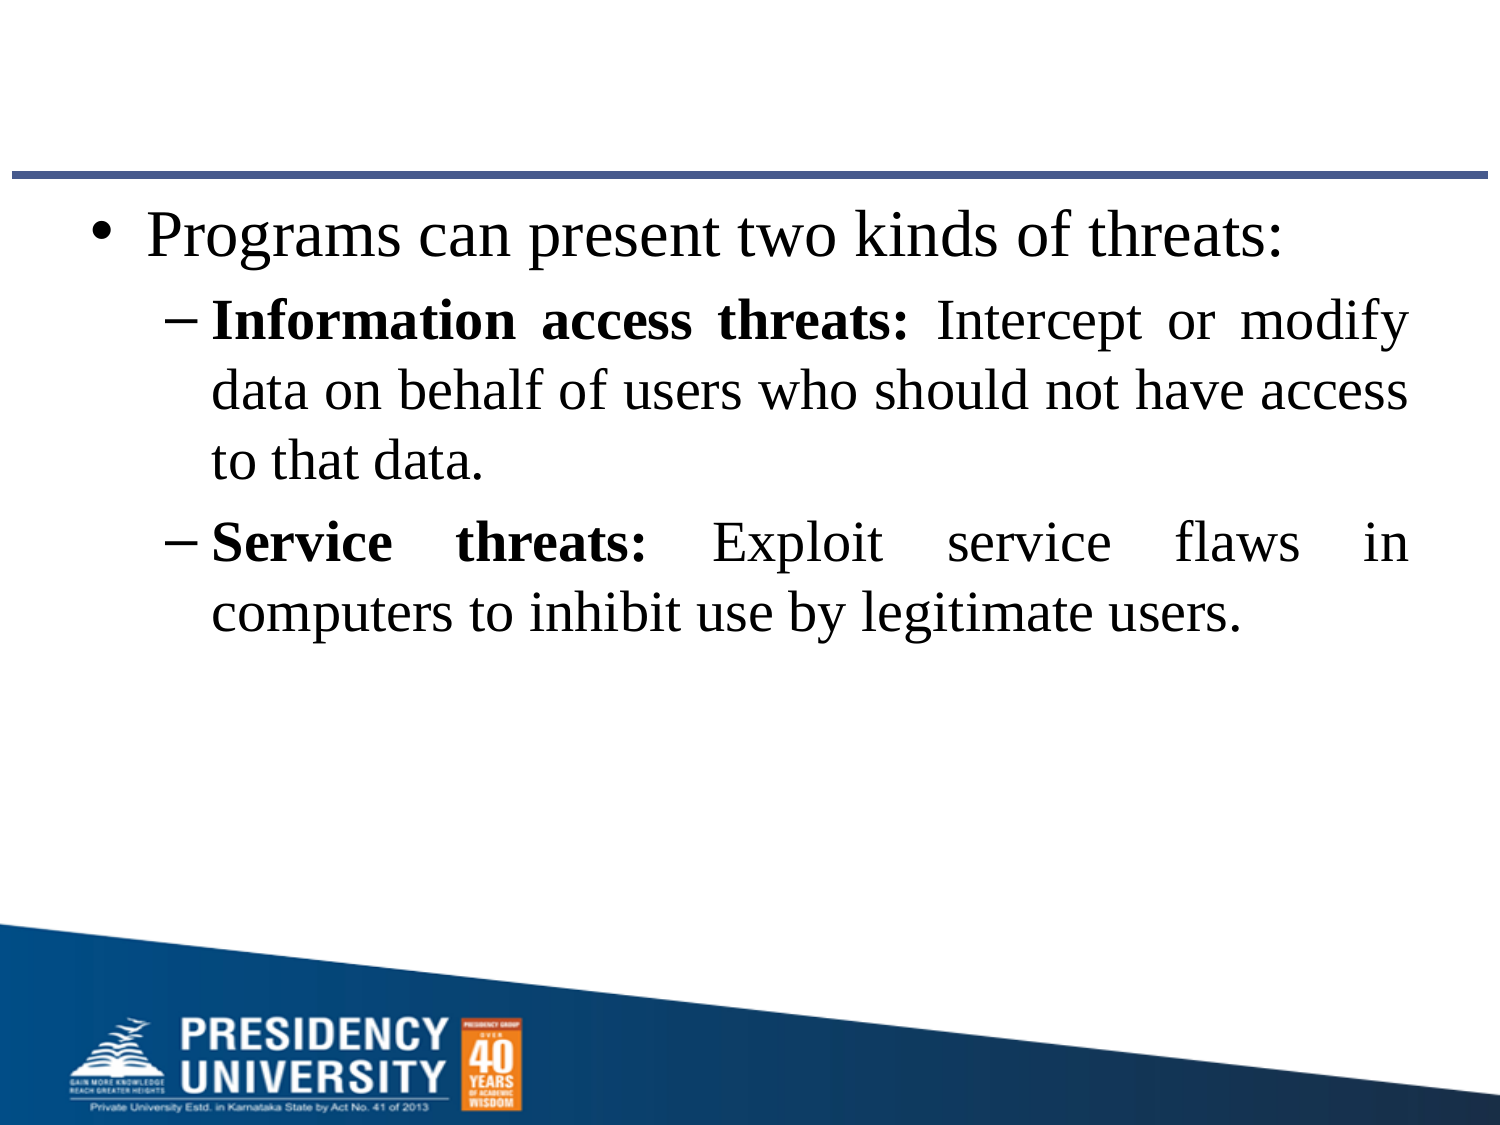

#
Programs can present two kinds of threats:
Information access threats: Intercept or modify data on behalf of users who should not have access to that data.
Service threats: Exploit service flaws in computers to inhibit use by legitimate users.

20